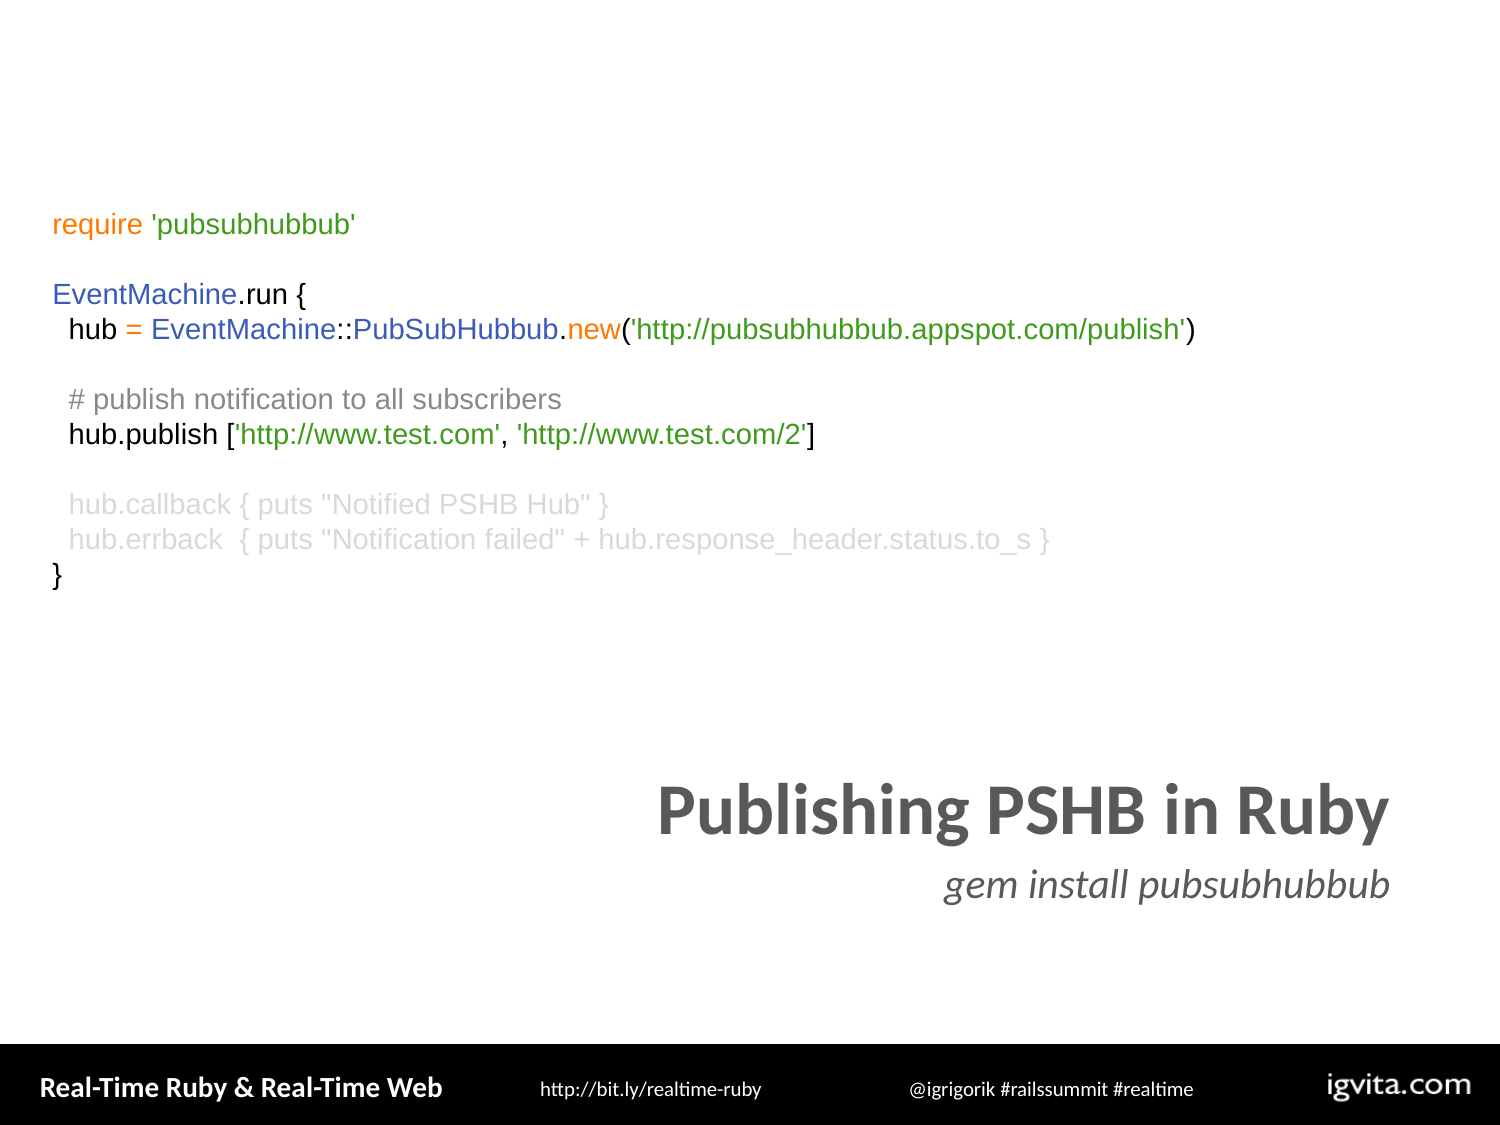

require 'pubsubhubbub'

EventMachine.run {
  hub = EventMachine::PubSubHubbub.new('http://pubsubhubbub.appspot.com/publish')

  # publish notification to all subscribers
  hub.publish ['http://www.test.com', 'http://www.test.com/2']

  hub.callback { puts "Notified PSHB Hub" }
  hub.errback  { puts "Notification failed" + hub.response_header.status.to_s }
}

Publishing PSHB in Ruby
gem install pubsubhubbub